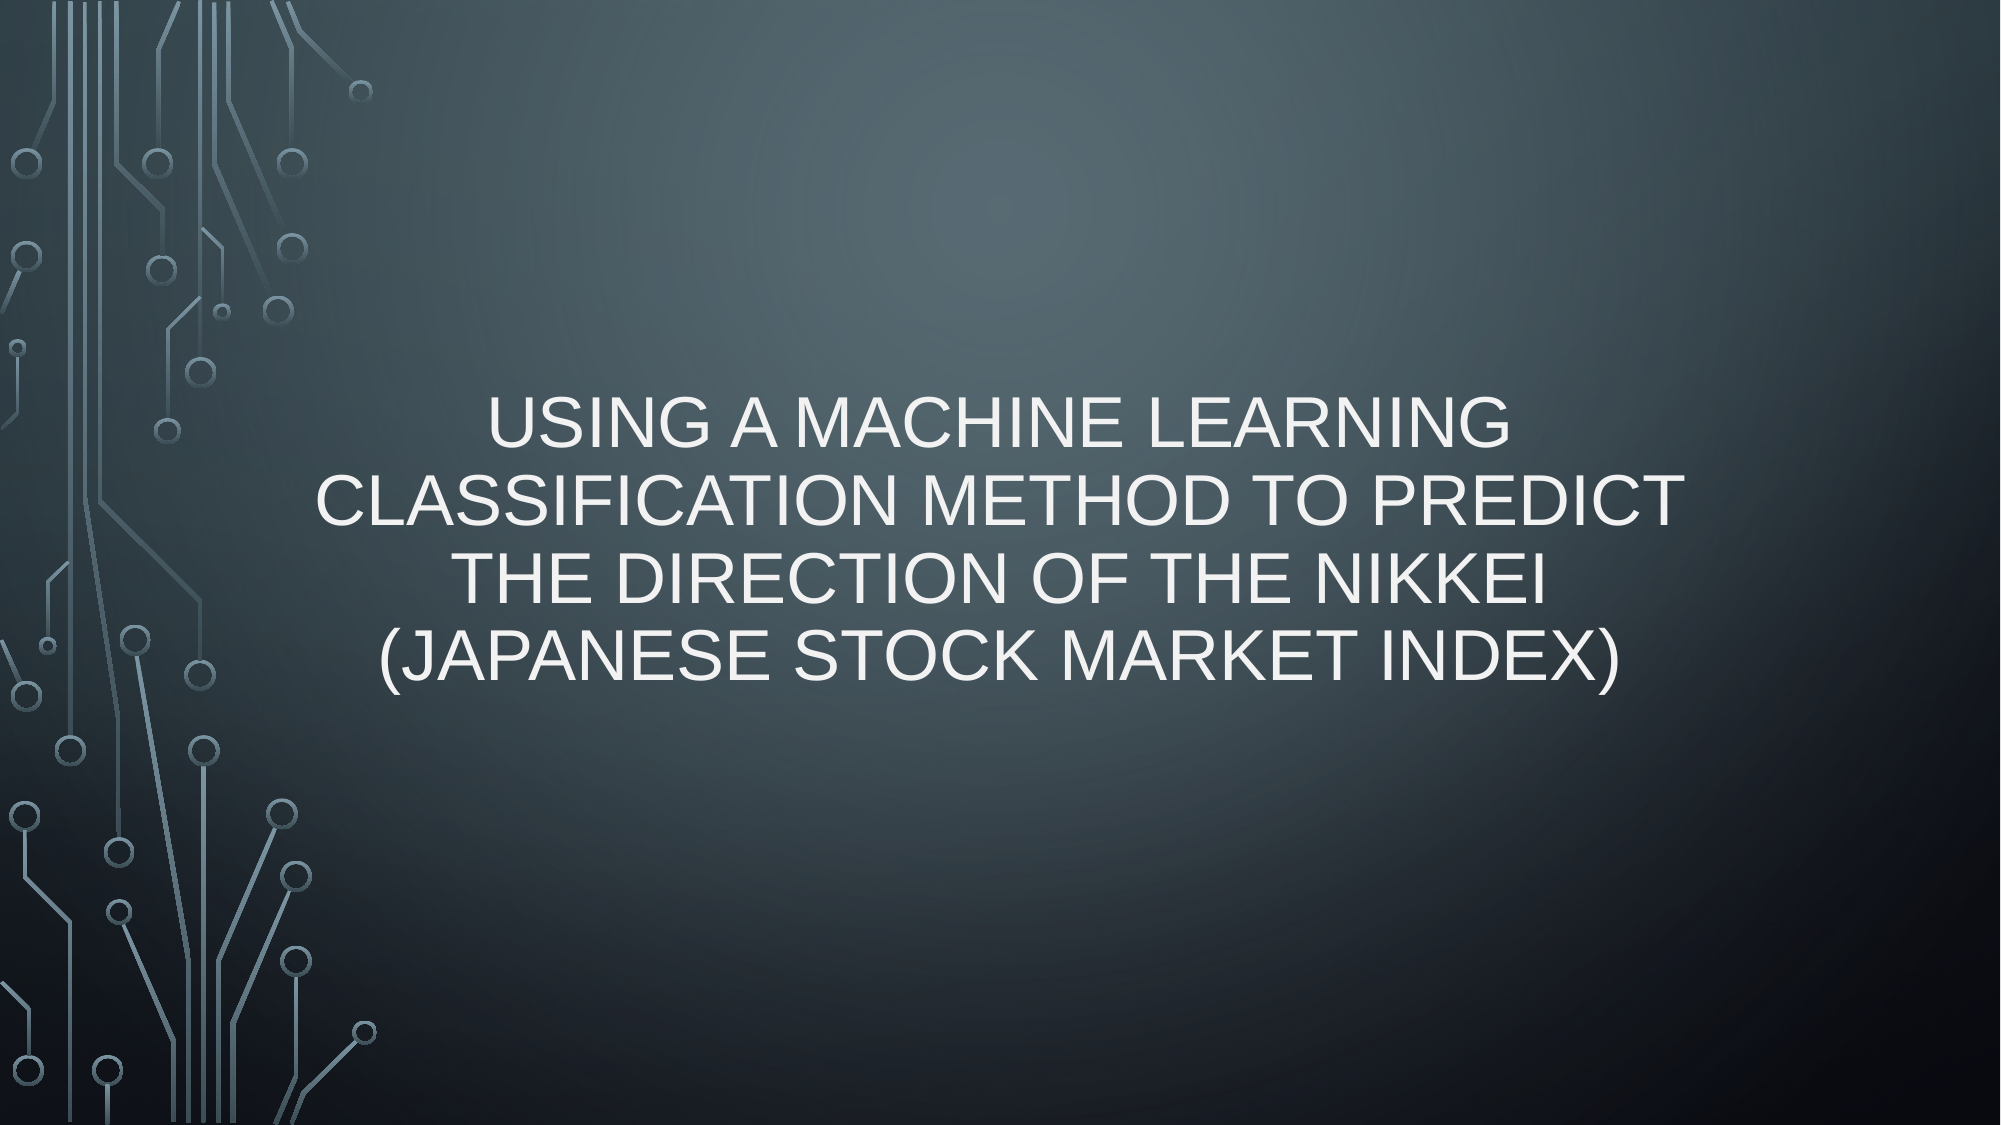

# Using a Machine learning classification method to predict the direction of the Nikkei (Japanese stock market index)